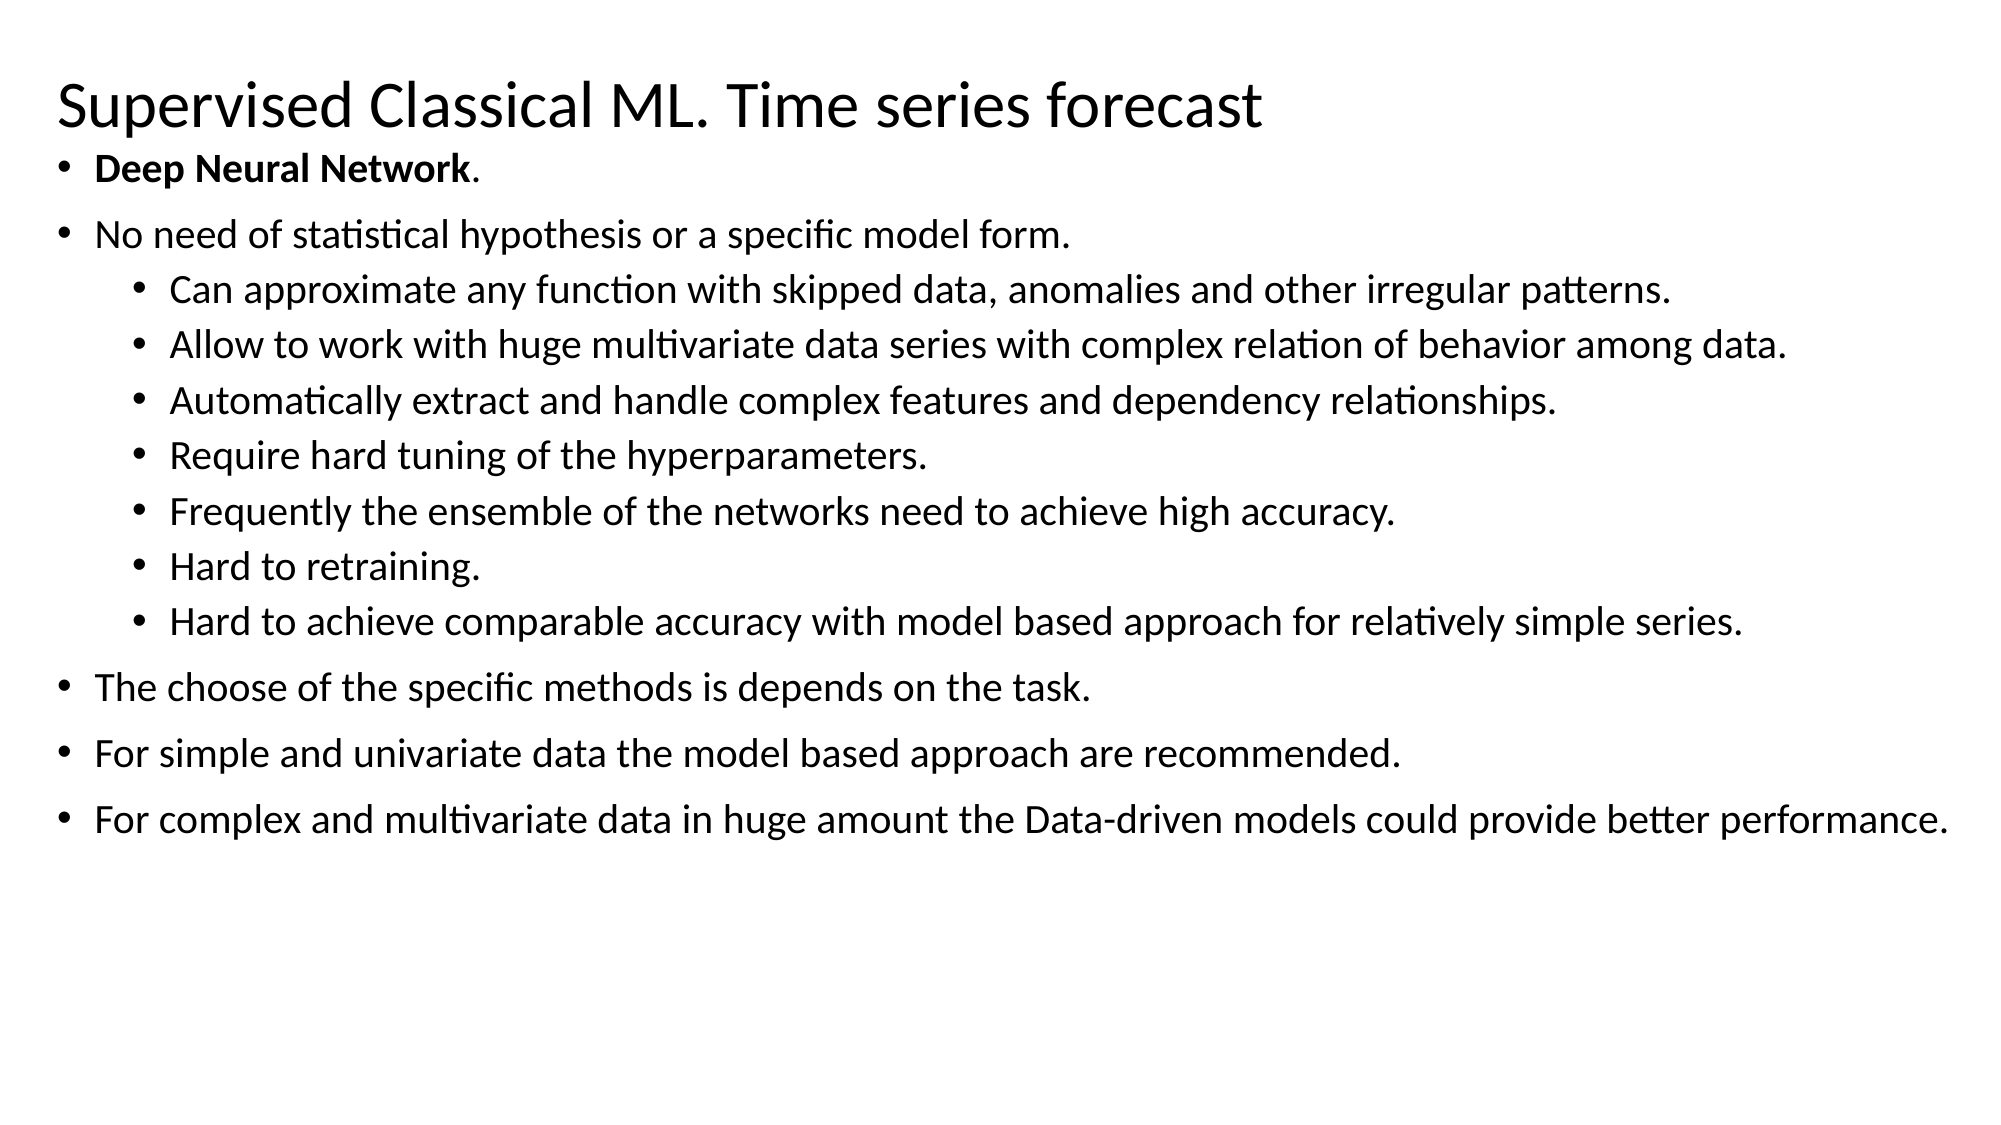

# Supervised Classical ML. Time series forecast
Deep Neural Network.
No need of statistical hypothesis or a specific model form.
Can approximate any function with skipped data, anomalies and other irregular patterns.
Allow to work with huge multivariate data series with complex relation of behavior among data.
Automatically extract and handle complex features and dependency relationships.
Require hard tuning of the hyperparameters.
Frequently the ensemble of the networks need to achieve high accuracy.
Hard to retraining.
Hard to achieve comparable accuracy with model based approach for relatively simple series.
The choose of the specific methods is depends on the task.
For simple and univariate data the model based approach are recommended.
For complex and multivariate data in huge amount the Data-driven models could provide better performance.